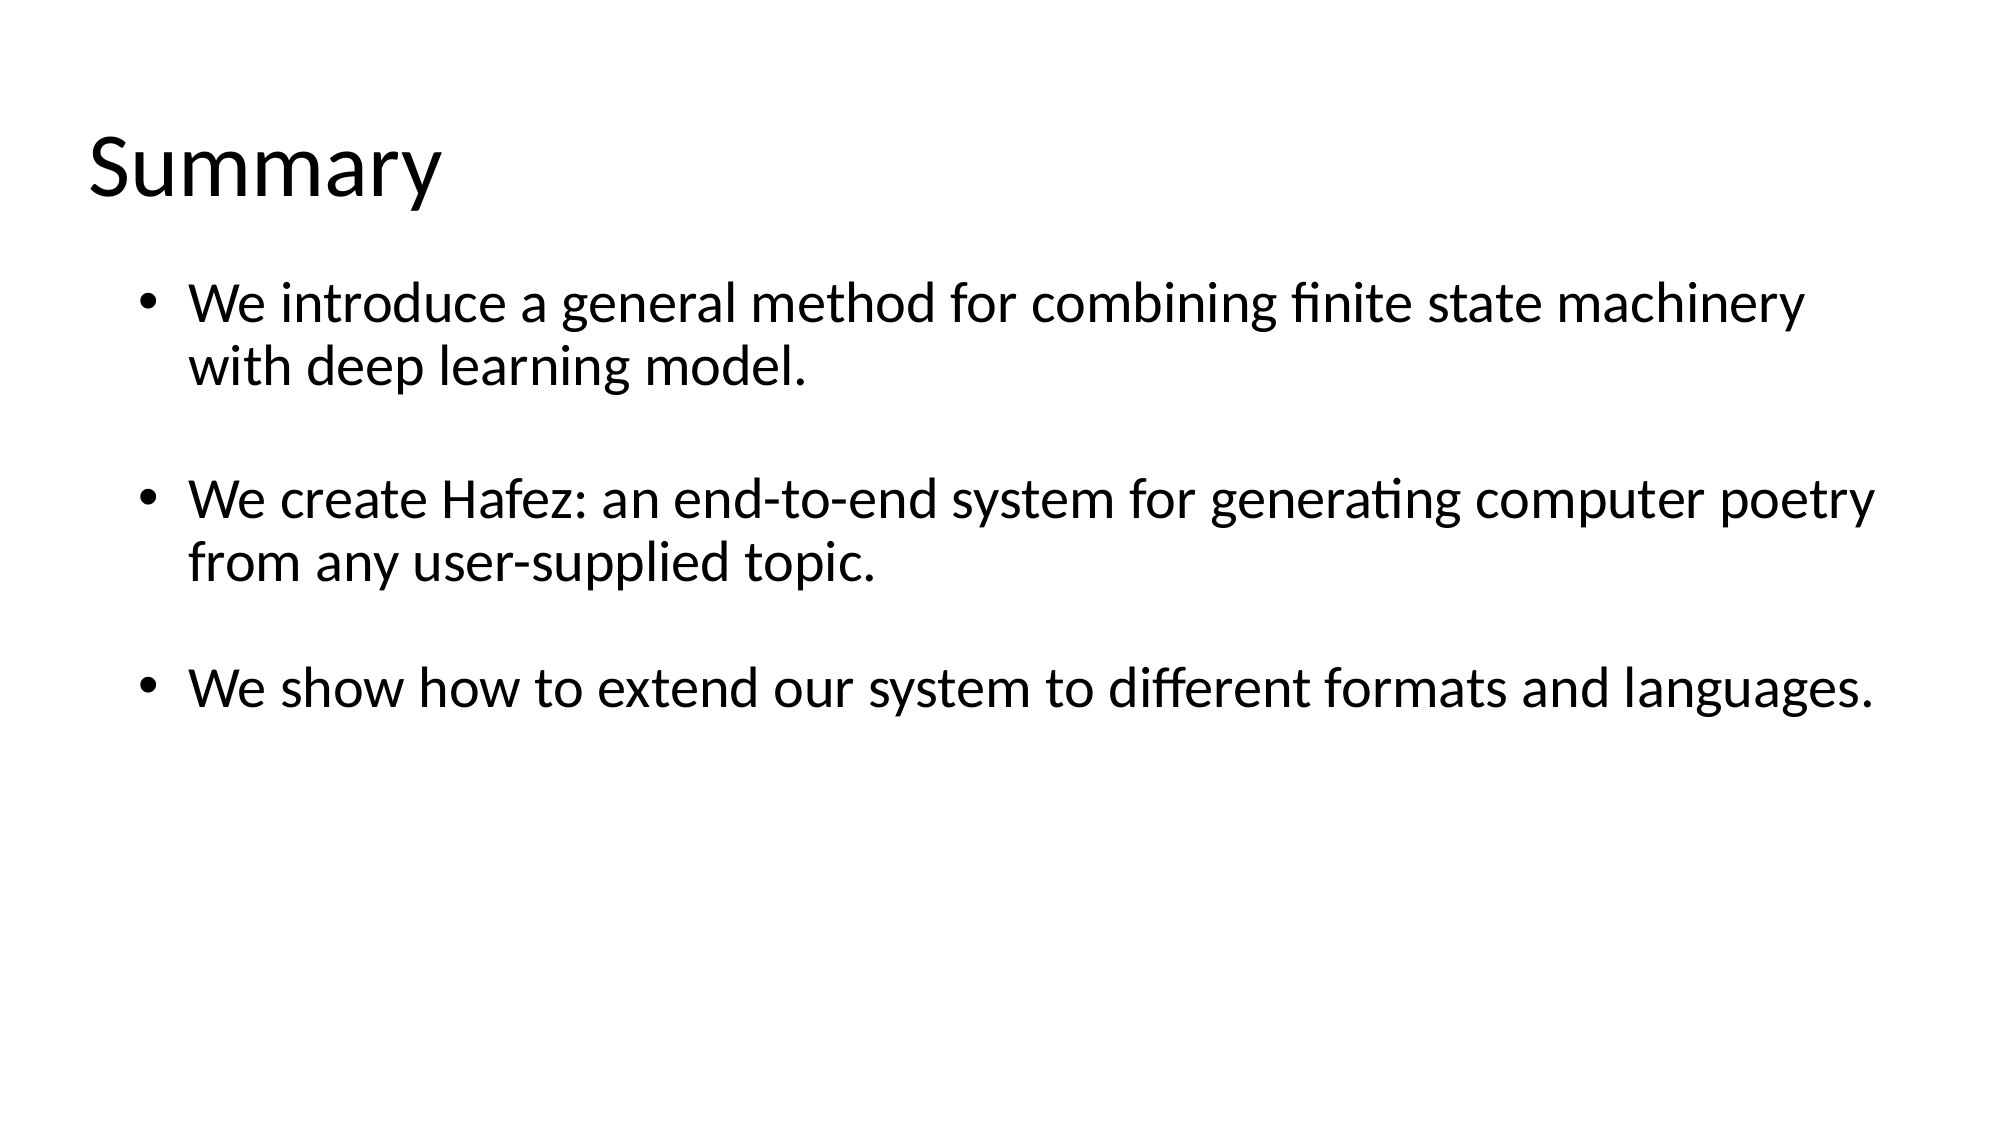

# Summary
We introduce a general method for combining finite state machinery with deep learning model.
We create Hafez: an end-to-end system for generating computer poetry from any user-supplied topic.
We show how to extend our system to different formats and languages.